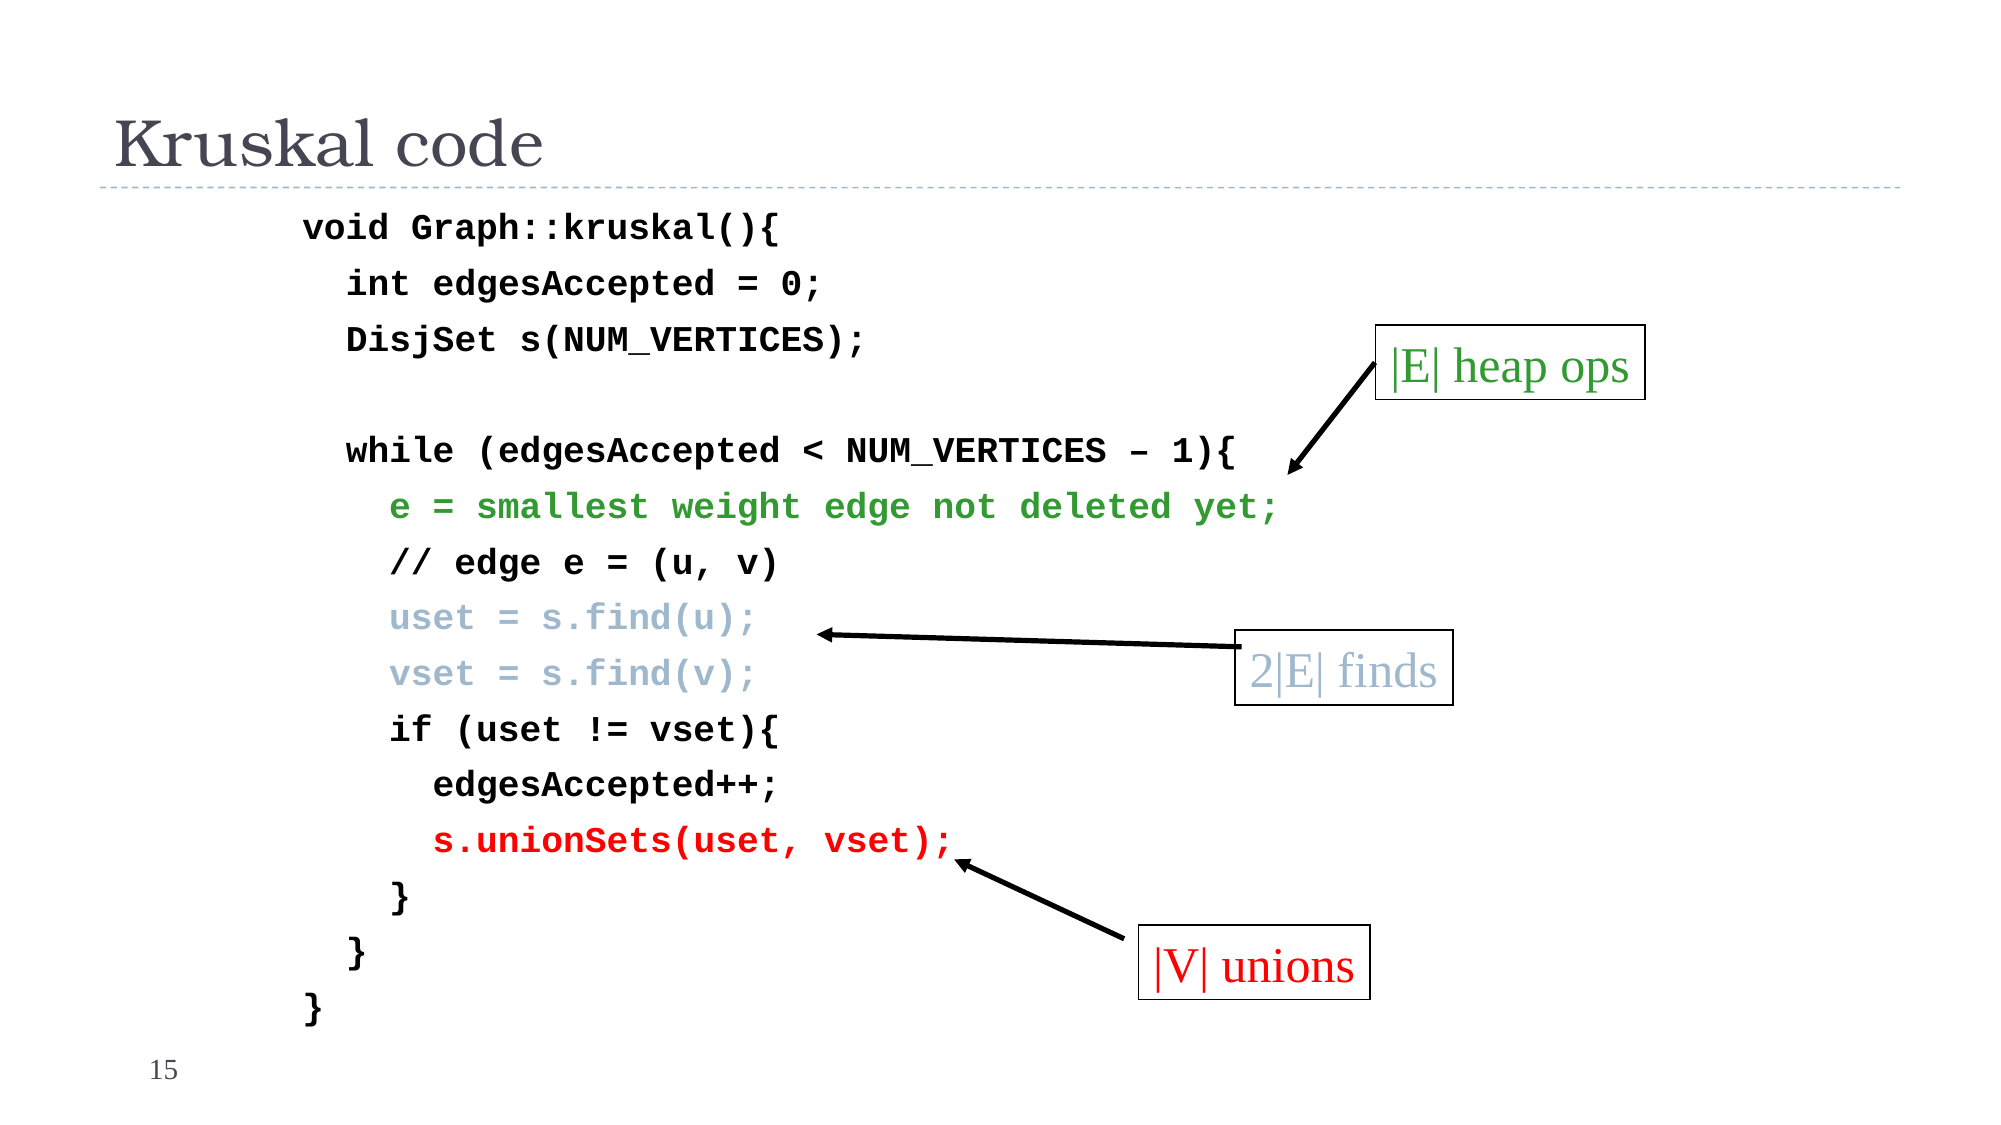

# Kruskal code

void Graph::kruskal(){
  int edgesAccepted = 0;
  DisjSet s(NUM_VERTICES);

  while (edgesAccepted < NUM_VERTICES – 1){
    e = smallest weight edge not deleted yet;
    // edge e = (u, v)
    uset = s.find(u);
    vset = s.find(v);
    if (uset != vset){
      edgesAccepted++;
      s.unionSets(uset, vset);
    }
  }
}
|E| heap ops

2|E| finds

|V| unions
15